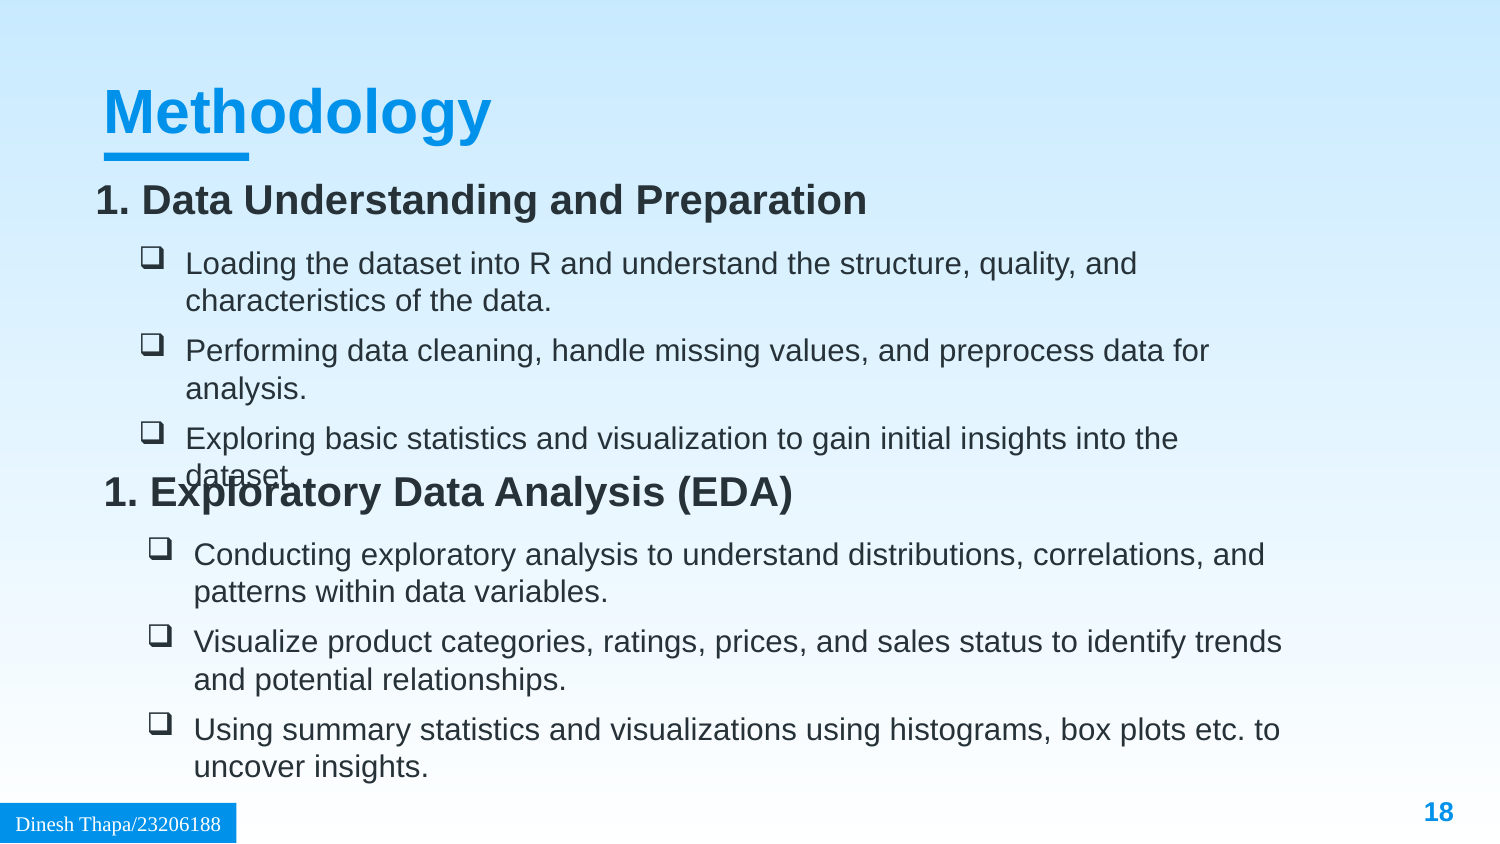

# Methodology

1. Data Understanding and Preparation
Loading the dataset into R and understand the structure, quality, and characteristics of the data.
Performing data cleaning, handle missing values, and preprocess data for analysis.
Exploring basic statistics and visualization to gain initial insights into the dataset.
1. Exploratory Data Analysis (EDA)
Conducting exploratory analysis to understand distributions, correlations, and patterns within data variables.
Visualize product categories, ratings, prices, and sales status to identify trends and potential relationships.
Using summary statistics and visualizations using histograms, box plots etc. to uncover insights.
18
Dinesh Thapa/23206188